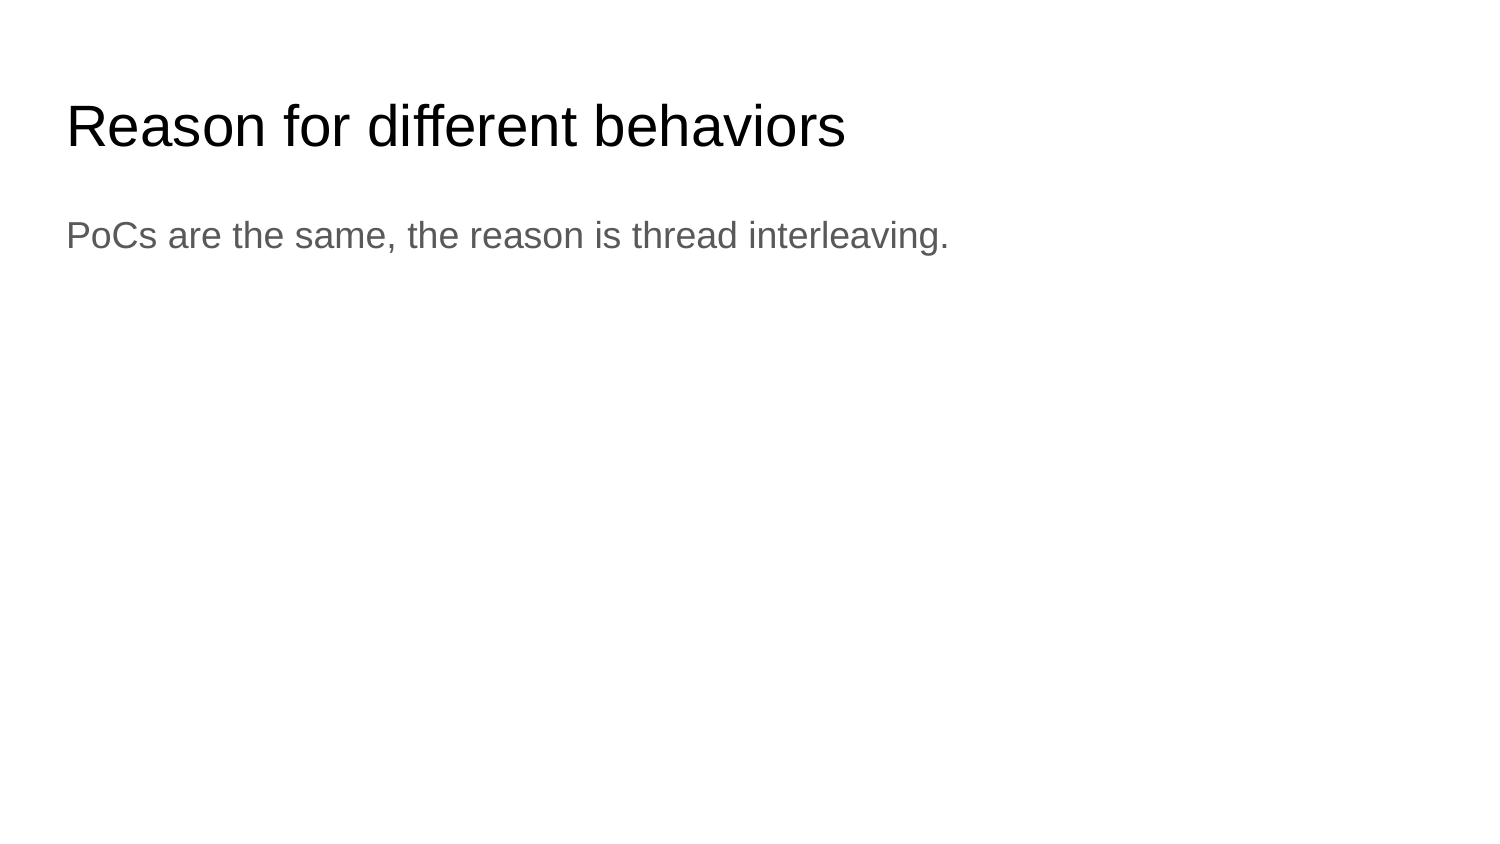

# Reason for different behaviors
PoCs are the same, the reason is thread interleaving.